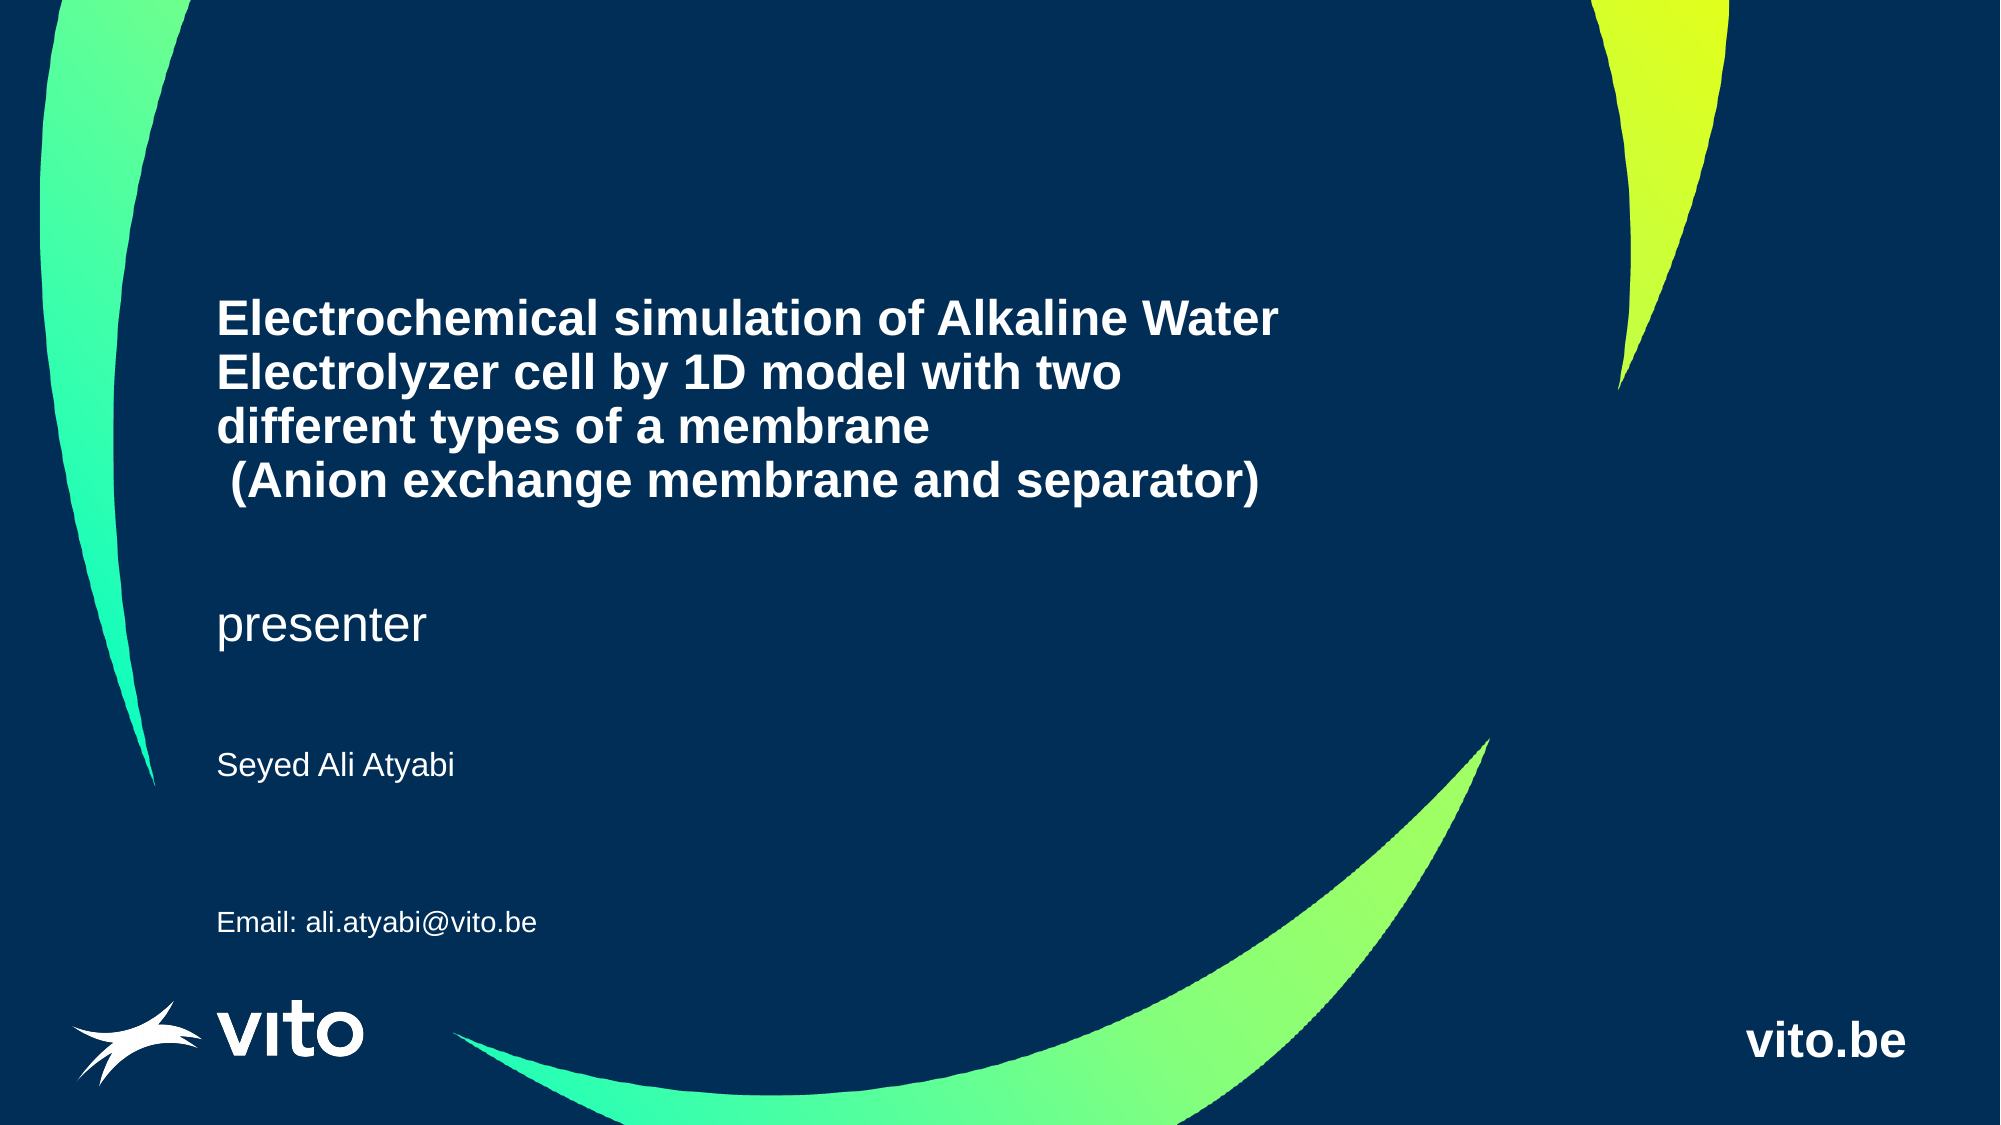

# Electrochemical simulation of Alkaline Water Electrolyzer cell by 1D model with two different types of a membrane (Anion exchange membrane and separator)
presenter
Seyed Ali Atyabi
Email: ali.atyabi@vito.be